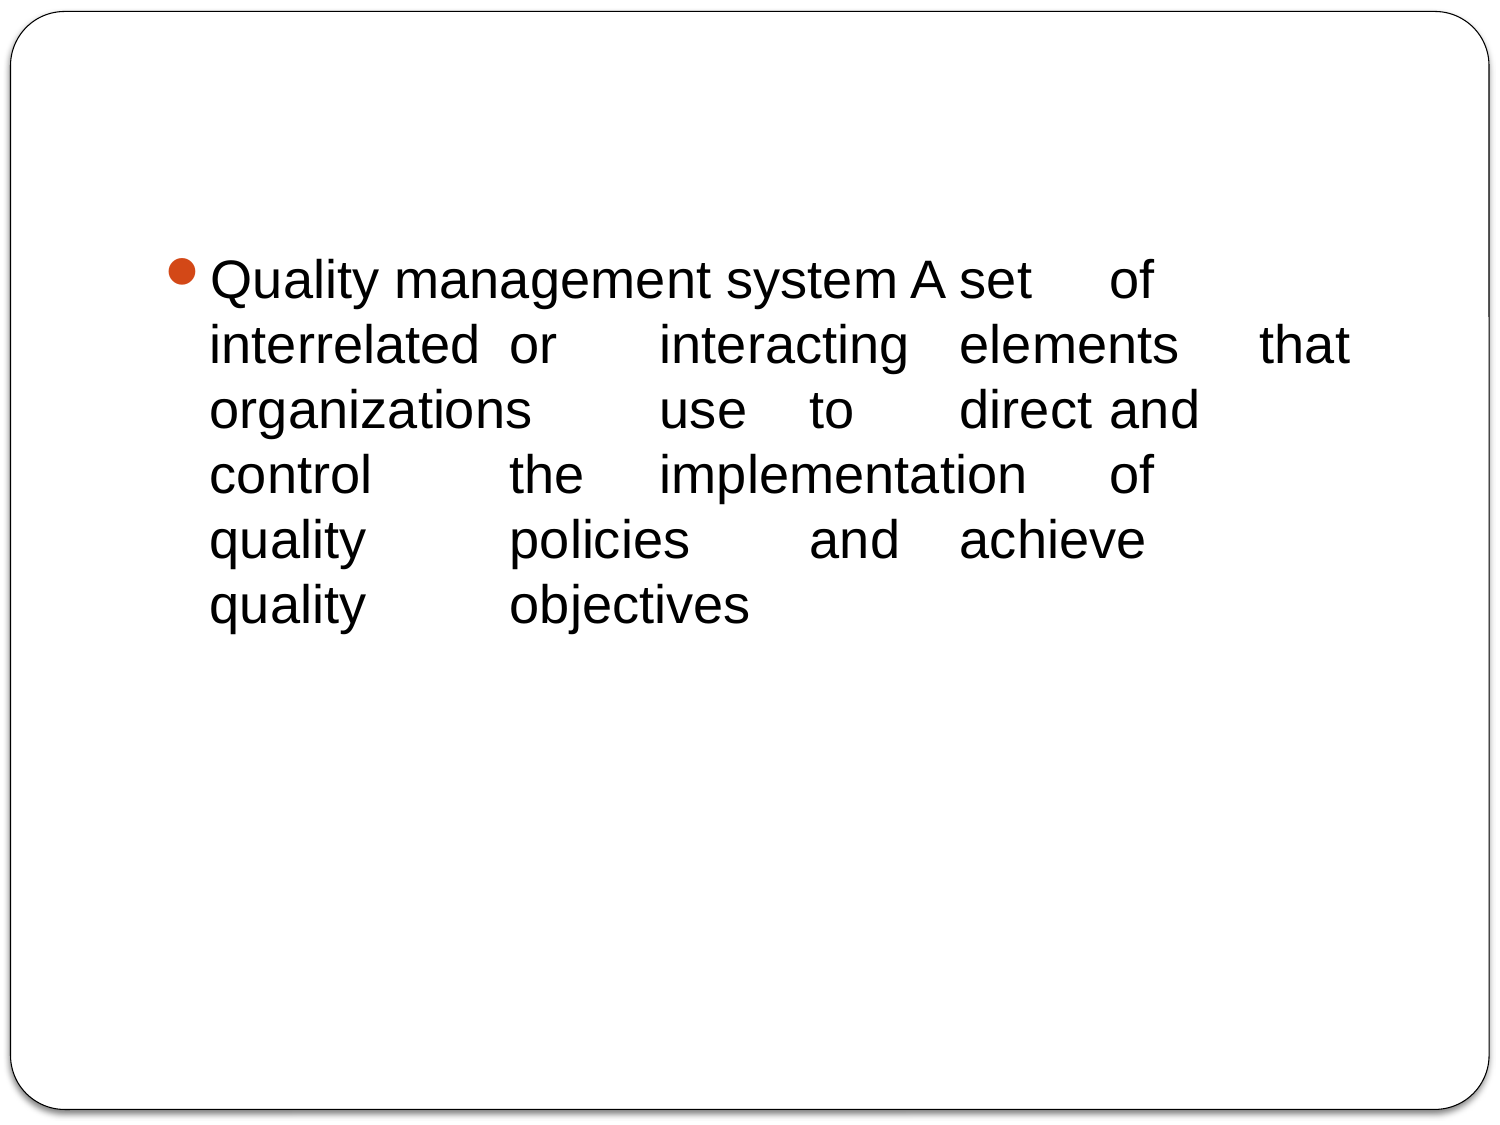

#
Quality management system A	set	of	interrelated	or	interacting	elements	that	organizations	use	to	direct	and	control	the	implementation	of	quality	policies	and	achieve	quality	objectives